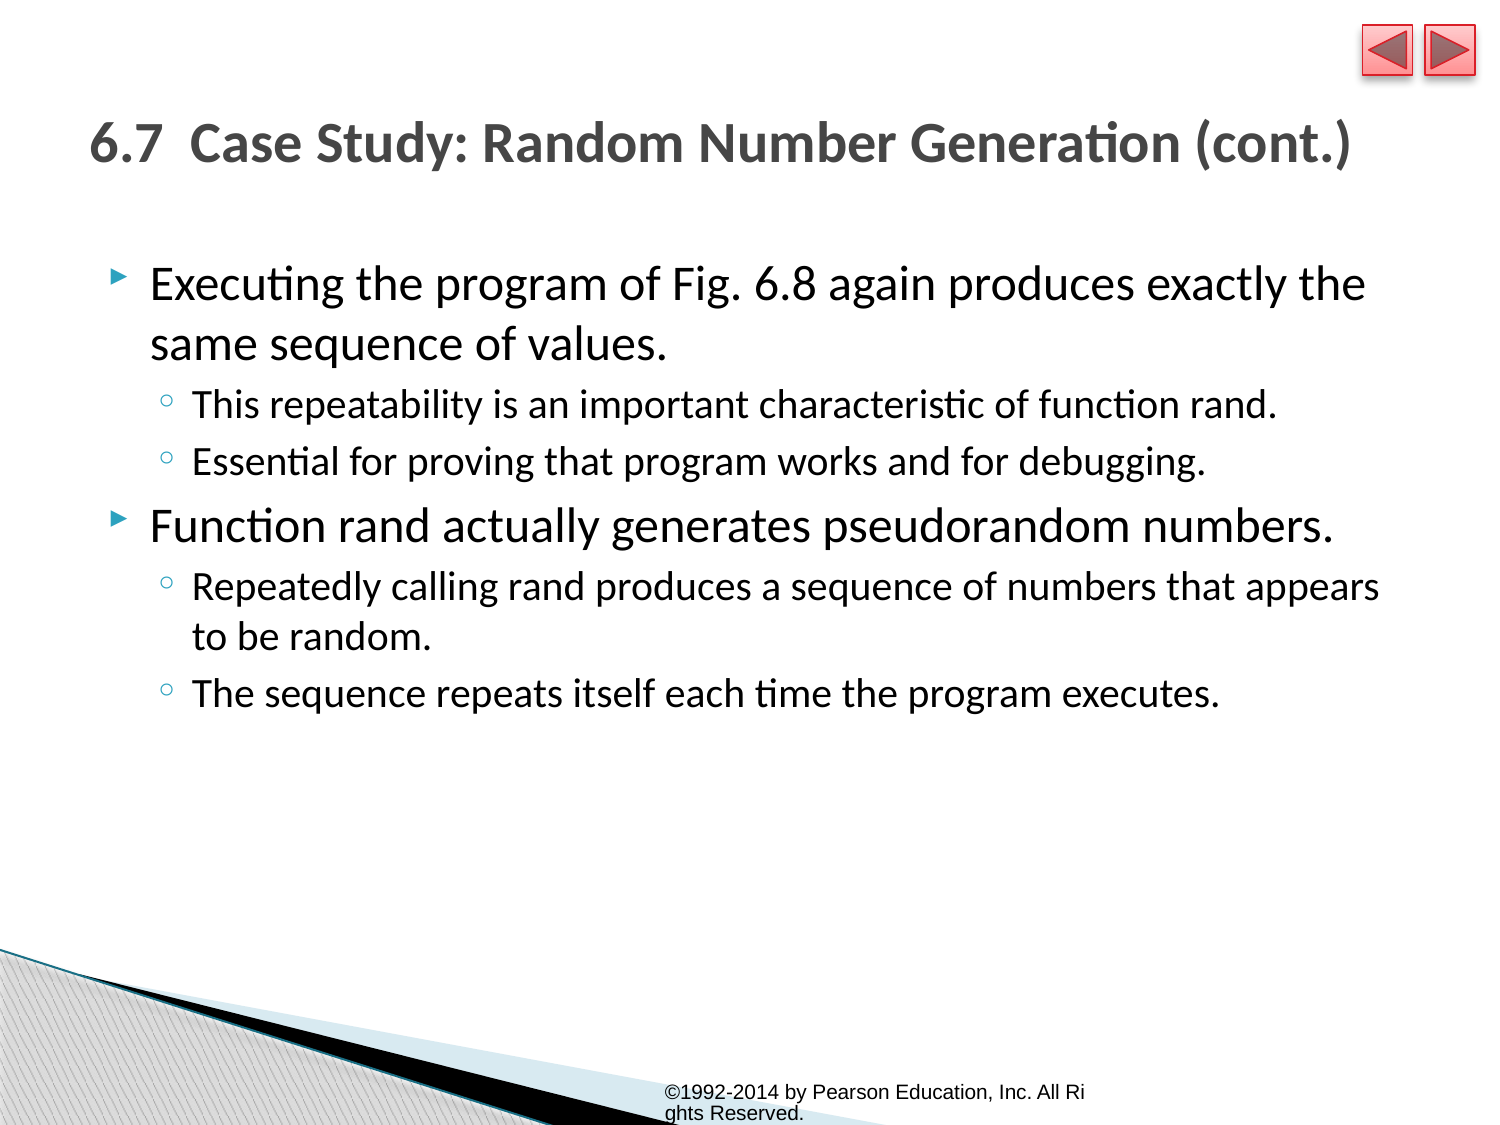

# 6.7  Case Study: Random Number Generation (cont.)
Executing the program of Fig. 6.8 again produces exactly the same sequence of values.
This repeatability is an important characteristic of function rand.
Essential for proving that program works and for debugging.
Function rand actually generates pseudorandom numbers.
Repeatedly calling rand produces a sequence of numbers that appears to be random.
The sequence repeats itself each time the program executes.
©1992-2014 by Pearson Education, Inc. All Rights Reserved.